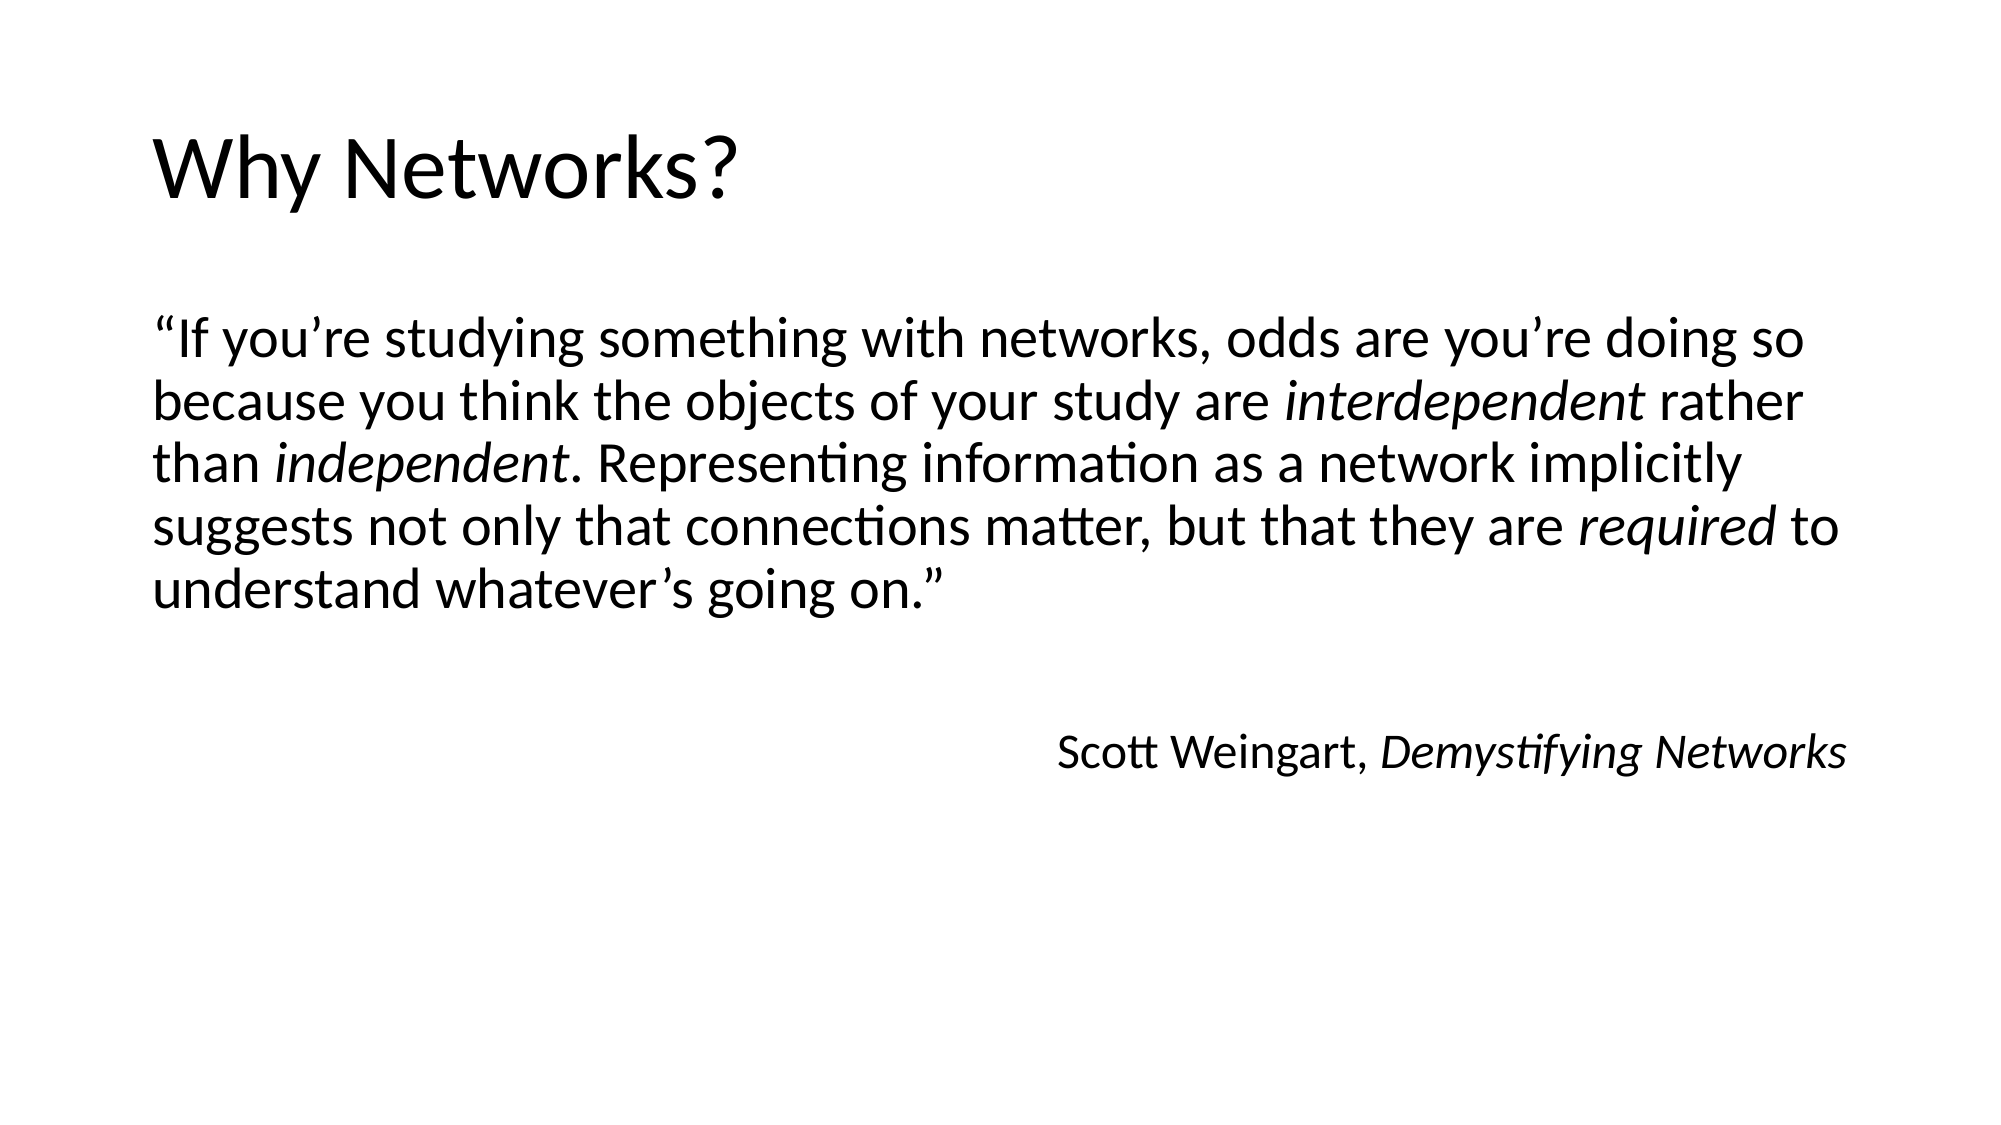

# Why Networks?
“If you’re studying something with networks, odds are you’re doing so because you think the objects of your study are interdependent rather than independent. Representing information as a network implicitly suggests not only that connections matter, but that they are required to understand whatever’s going on.”

Scott Weingart, Demystifying Networks